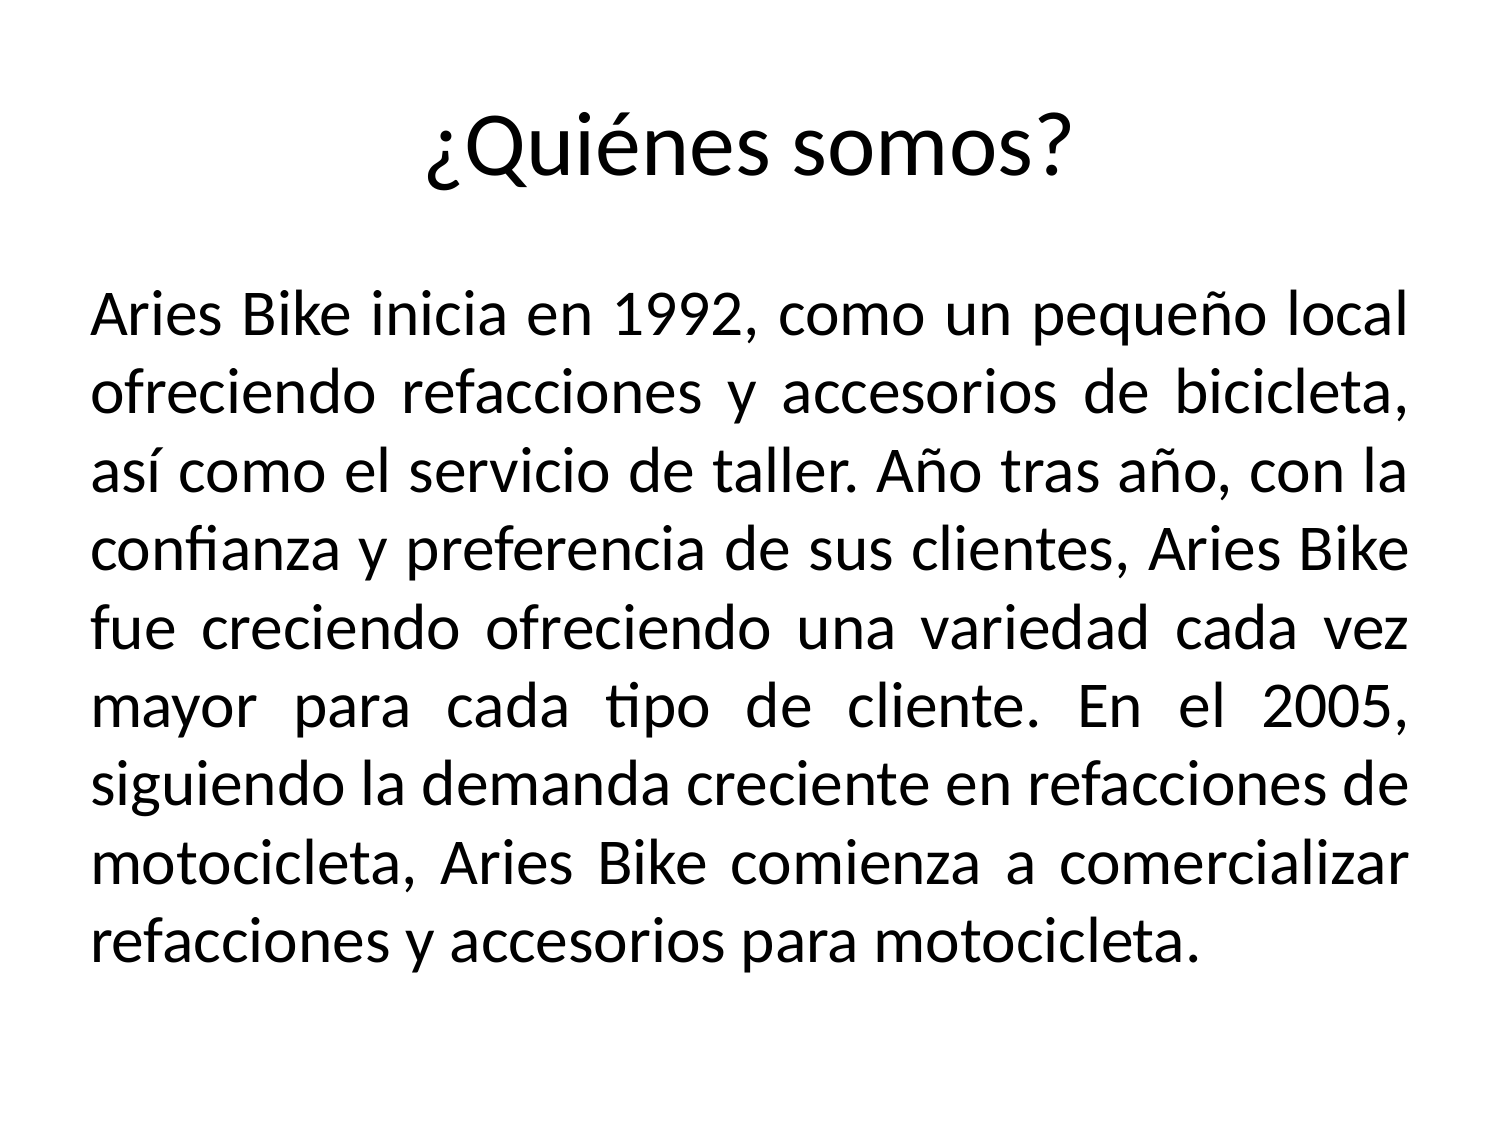

# ¿Quiénes somos?
Aries Bike inicia en 1992, como un pequeño local ofreciendo refacciones y accesorios de bicicleta, así como el servicio de taller. Año tras año, con la confianza y preferencia de sus clientes, Aries Bike fue creciendo ofreciendo una variedad cada vez mayor para cada tipo de cliente. En el 2005, siguiendo la demanda creciente en refacciones de motocicleta, Aries Bike comienza a comercializar refacciones y accesorios para motocicleta.